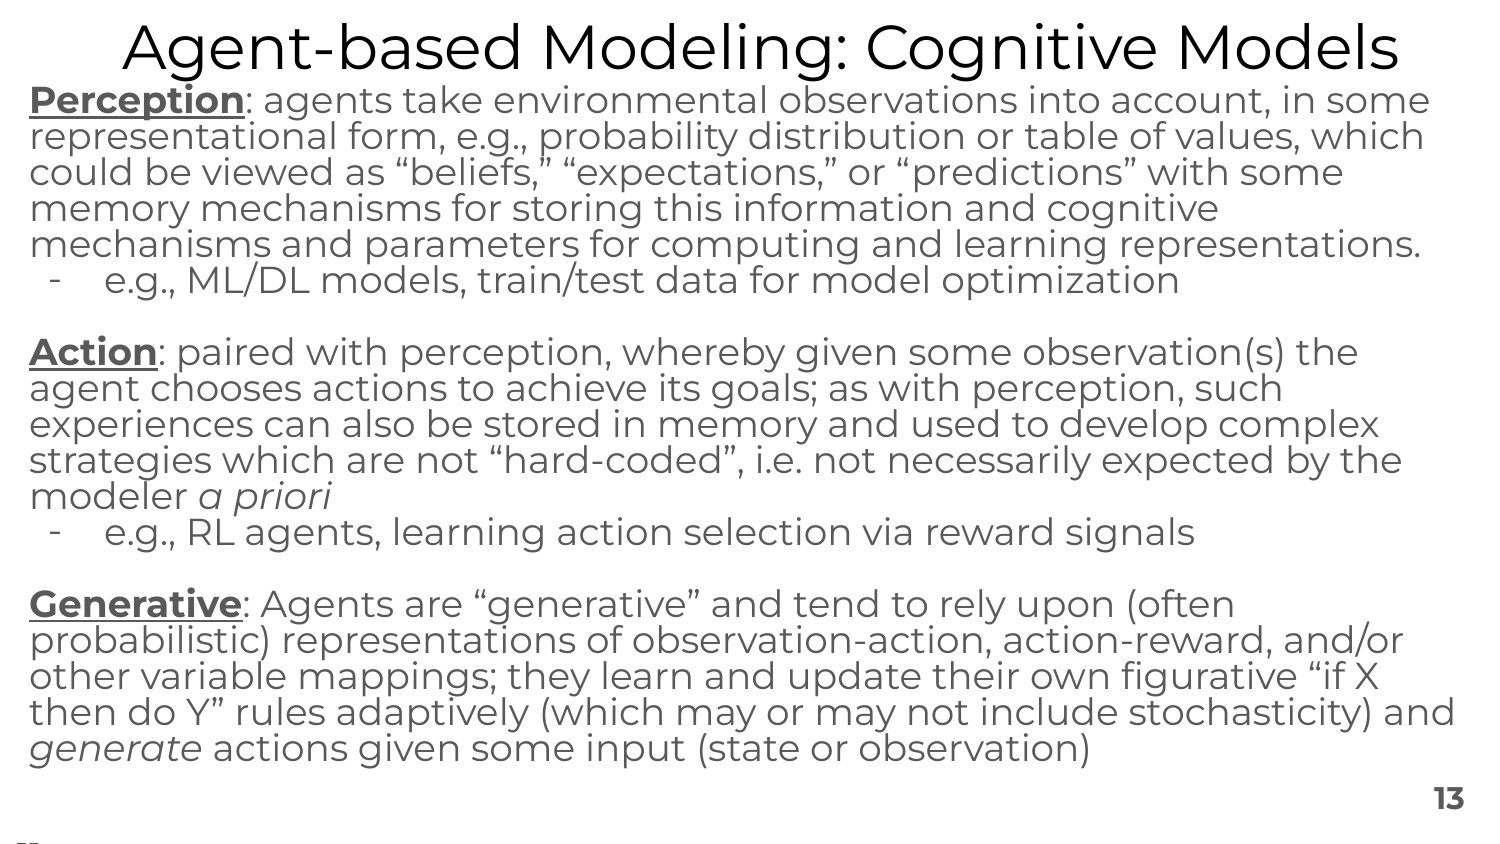

# Agent-based Modeling: Cognitive Models
Perception: agents take environmental observations into account, in some representational form, e.g., probability distribution or table of values, which could be viewed as “beliefs,” “expectations,” or “predictions” with some memory mechanisms for storing this information and cognitive mechanisms and parameters for computing and learning representations.
e.g., ML/DL models, train/test data for model optimization

Action: paired with perception, whereby given some observation(s) the agent chooses actions to achieve its goals; as with perception, such experiences can also be stored in memory and used to develop complex strategies which are not “hard-coded”, i.e. not necessarily expected by the modeler a priori
e.g., RL agents, learning action selection via reward signals

Generative: Agents are “generative” and tend to rely upon (often probabilistic) representations of observation-action, action-reward, and/or other variable mappings; they learn and update their own figurative “if X then do Y” rules adaptively (which may or may not include stochasticity) and generate actions given some input (state or observation)

13
--